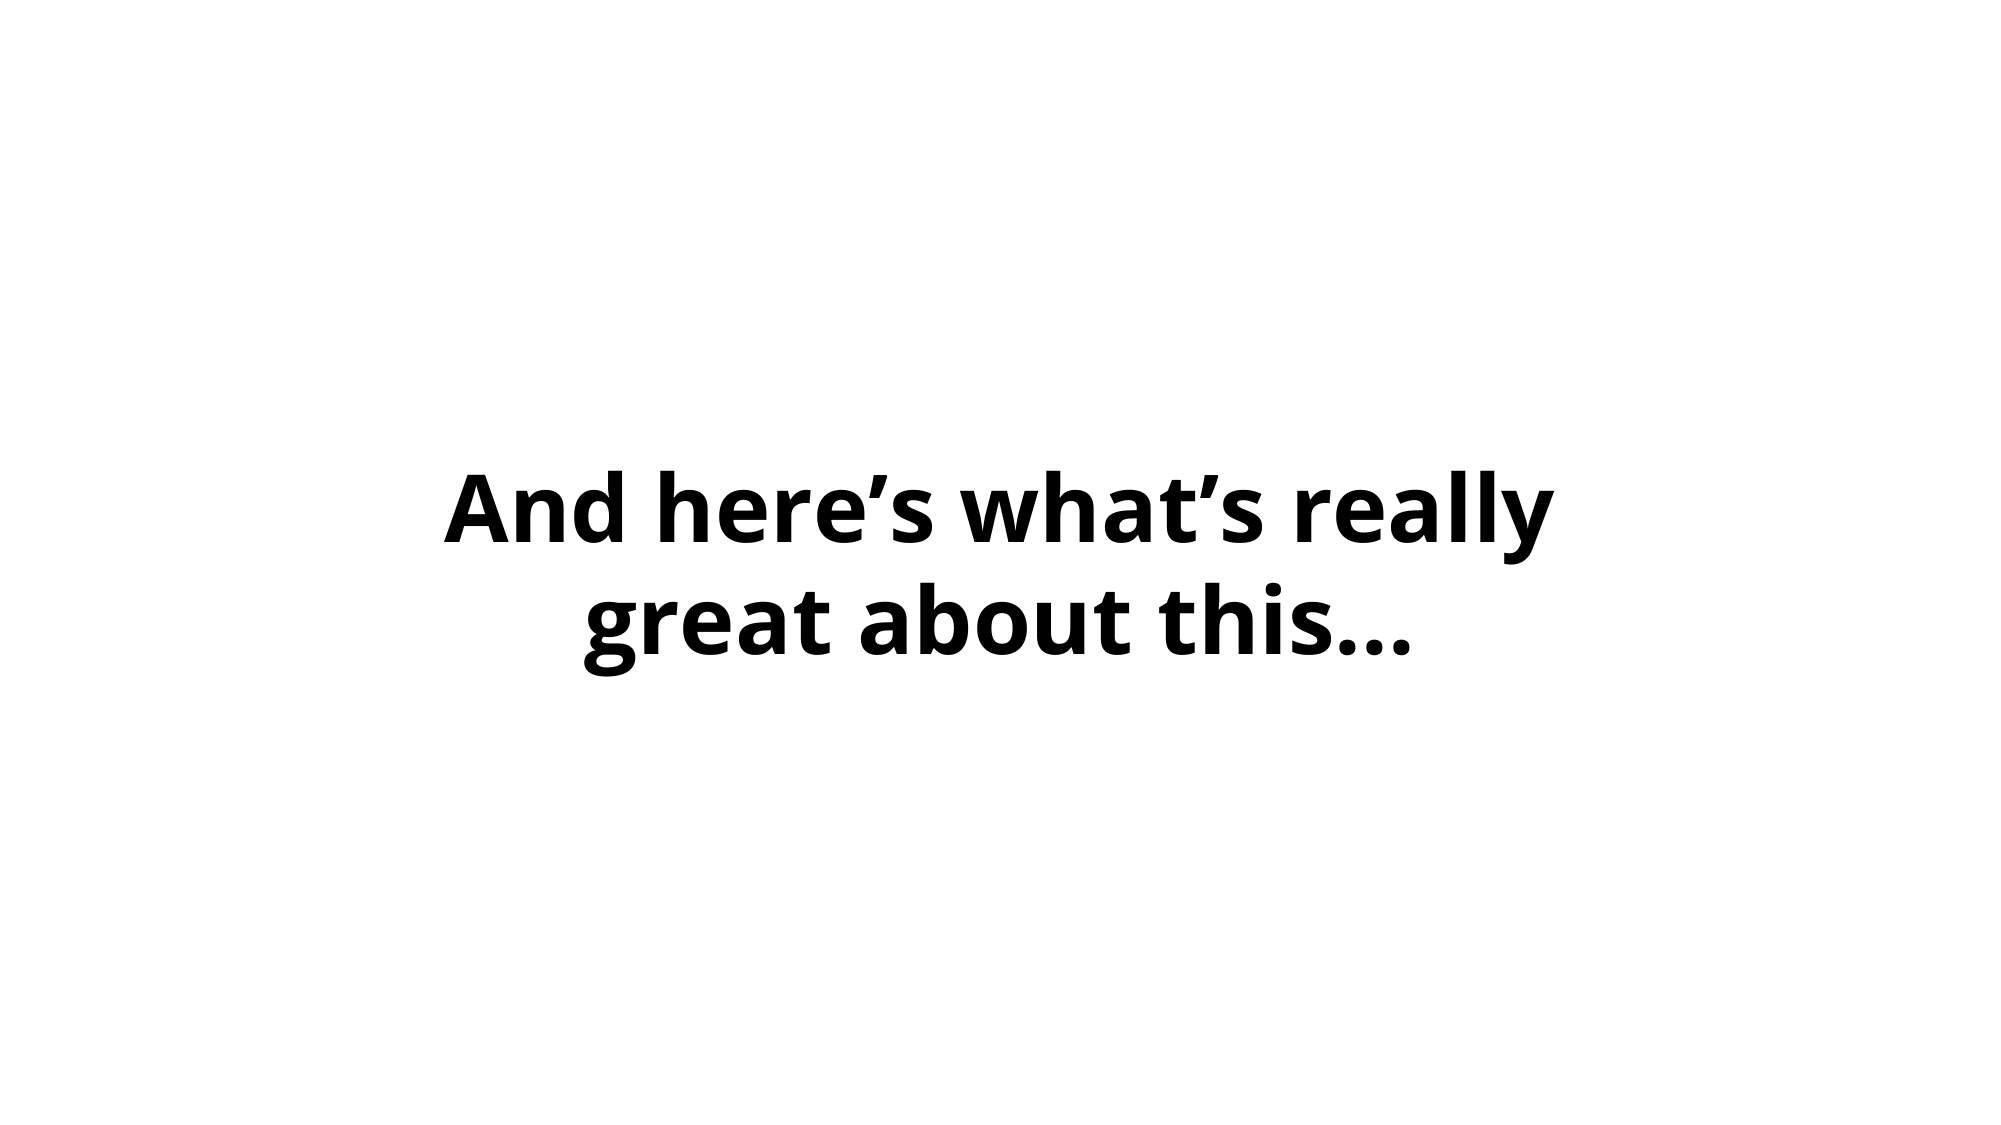

And here’s what’s really great about this...